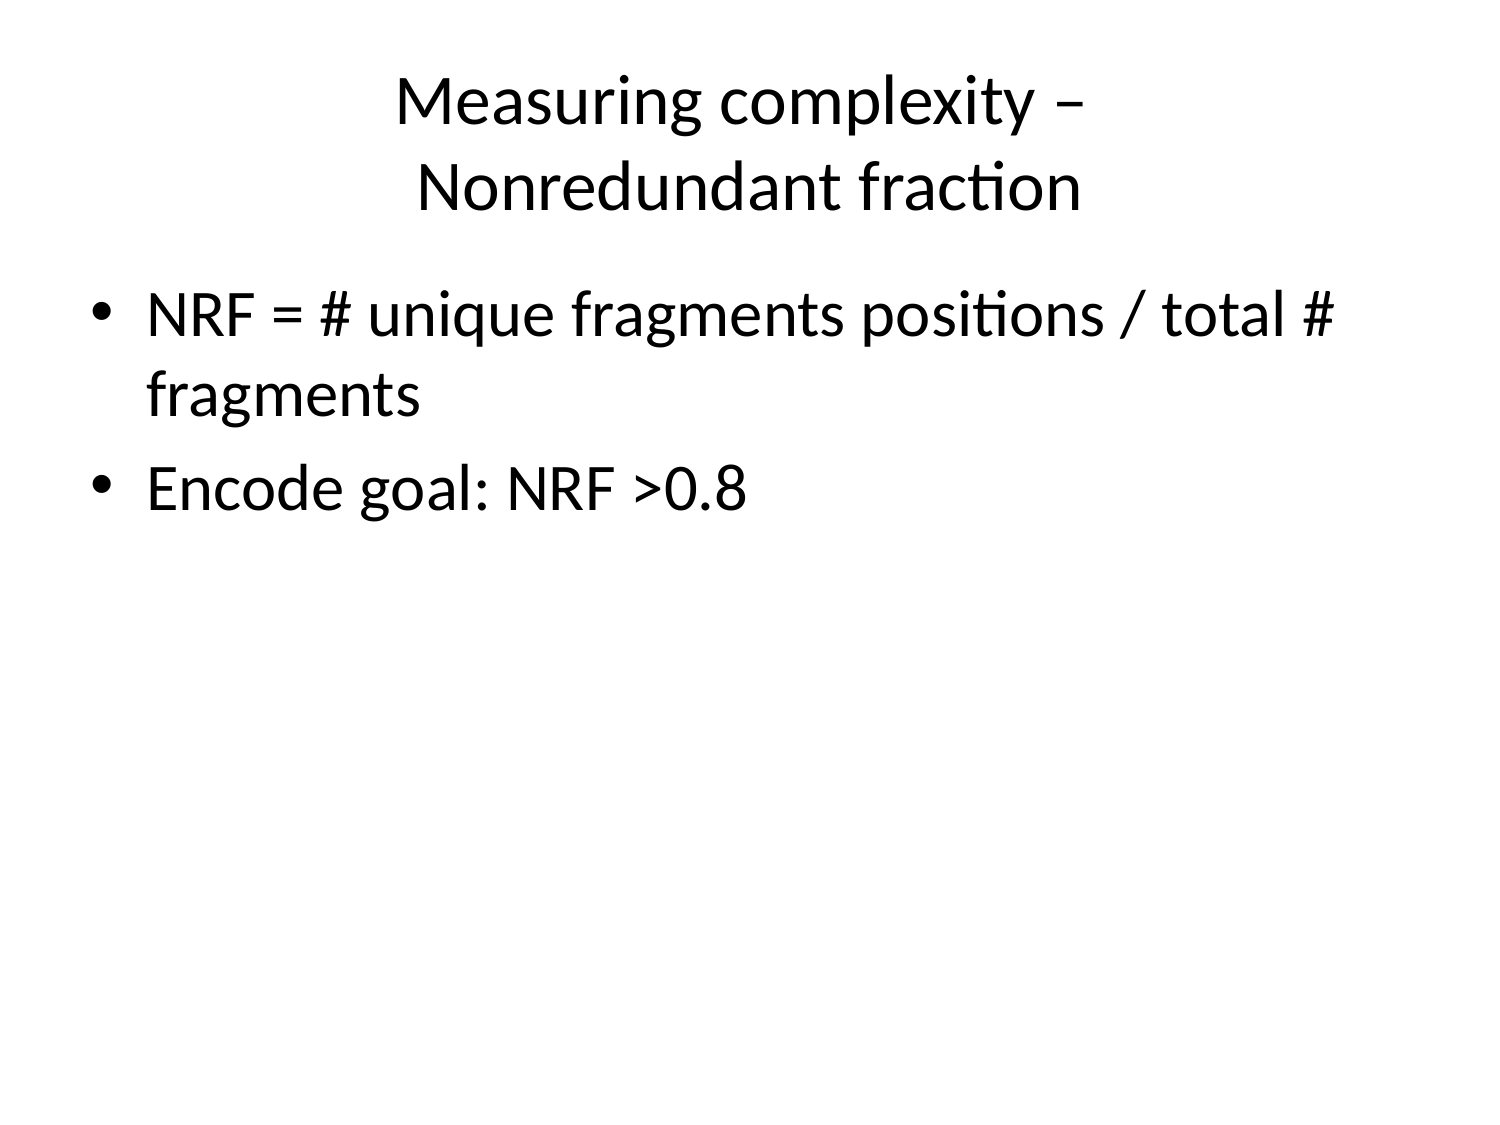

# Measuring complexity – Nonredundant fraction
NRF = # unique fragments positions / total # fragments
Encode goal: NRF >0.8